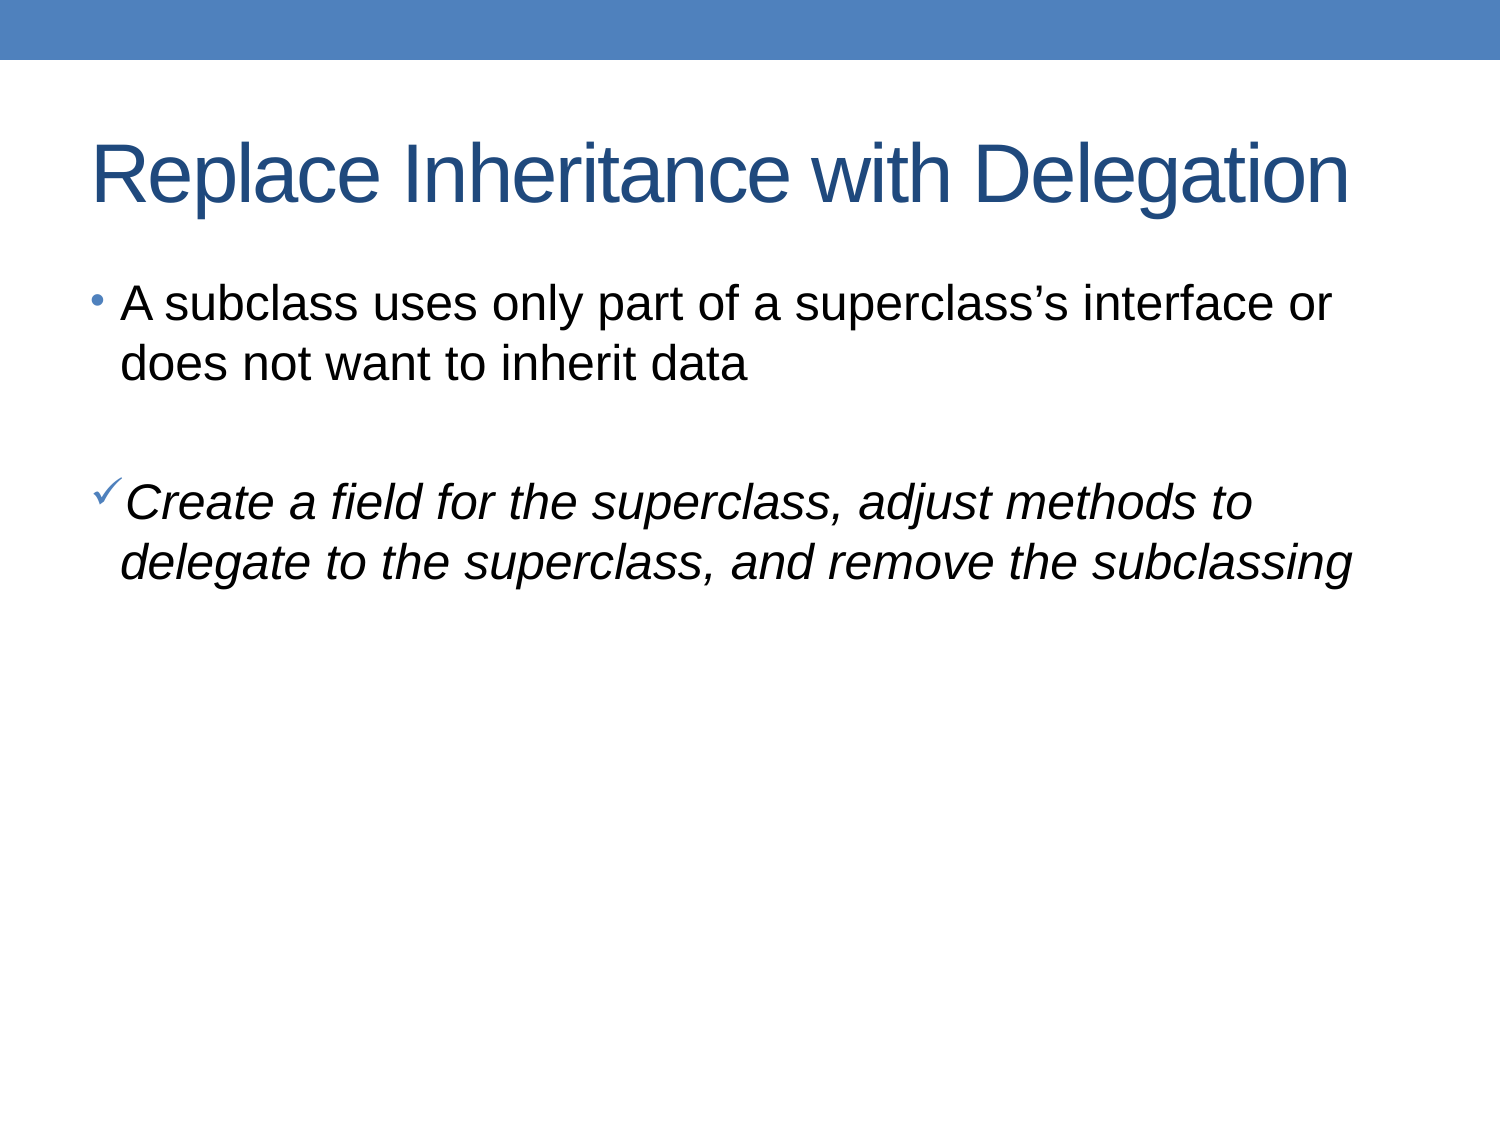

83
# Replace Inheritance with Delegation
A subclass uses only part of a superclass’s interface or does not want to inherit data

Create a field for the superclass, adjust methods to delegate to the superclass, and remove the subclassing